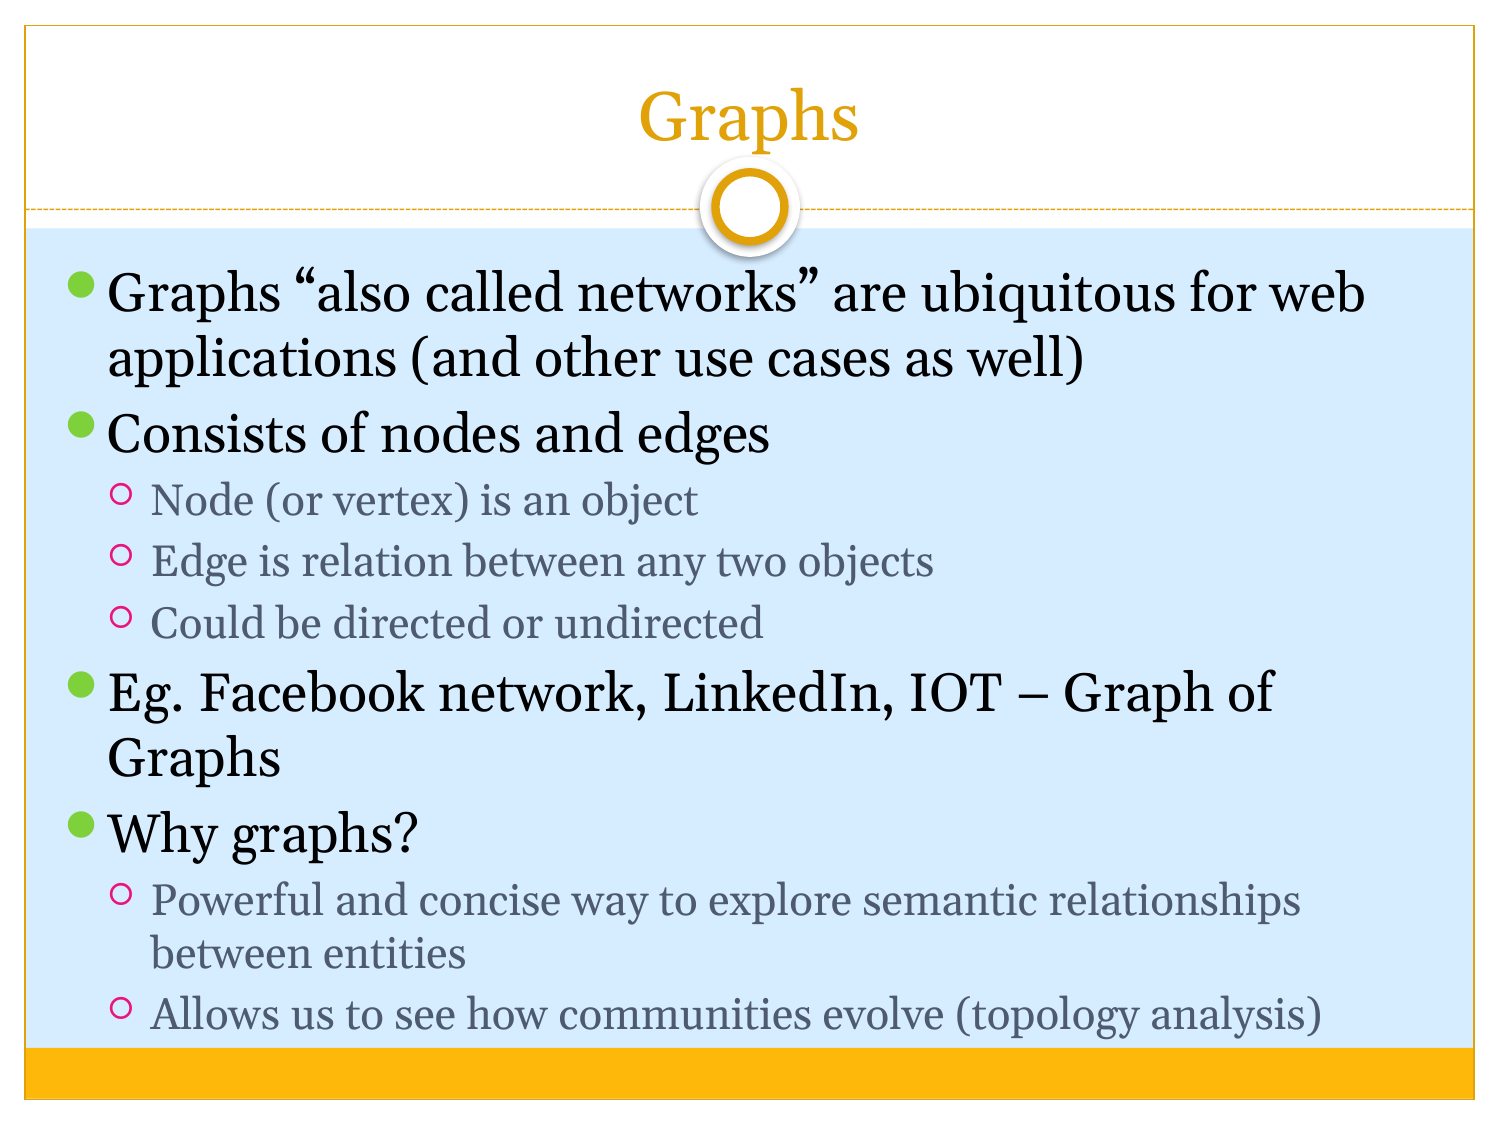

# Graphs
Graphs “also called networks” are ubiquitous for web applications (and other use cases as well)
Consists of nodes and edges
Node (or vertex) is an object
Edge is relation between any two objects
Could be directed or undirected
Eg. Facebook network, LinkedIn, IOT – Graph of Graphs
Why graphs?
Powerful and concise way to explore semantic relationships between entities
Allows us to see how communities evolve (topology analysis)